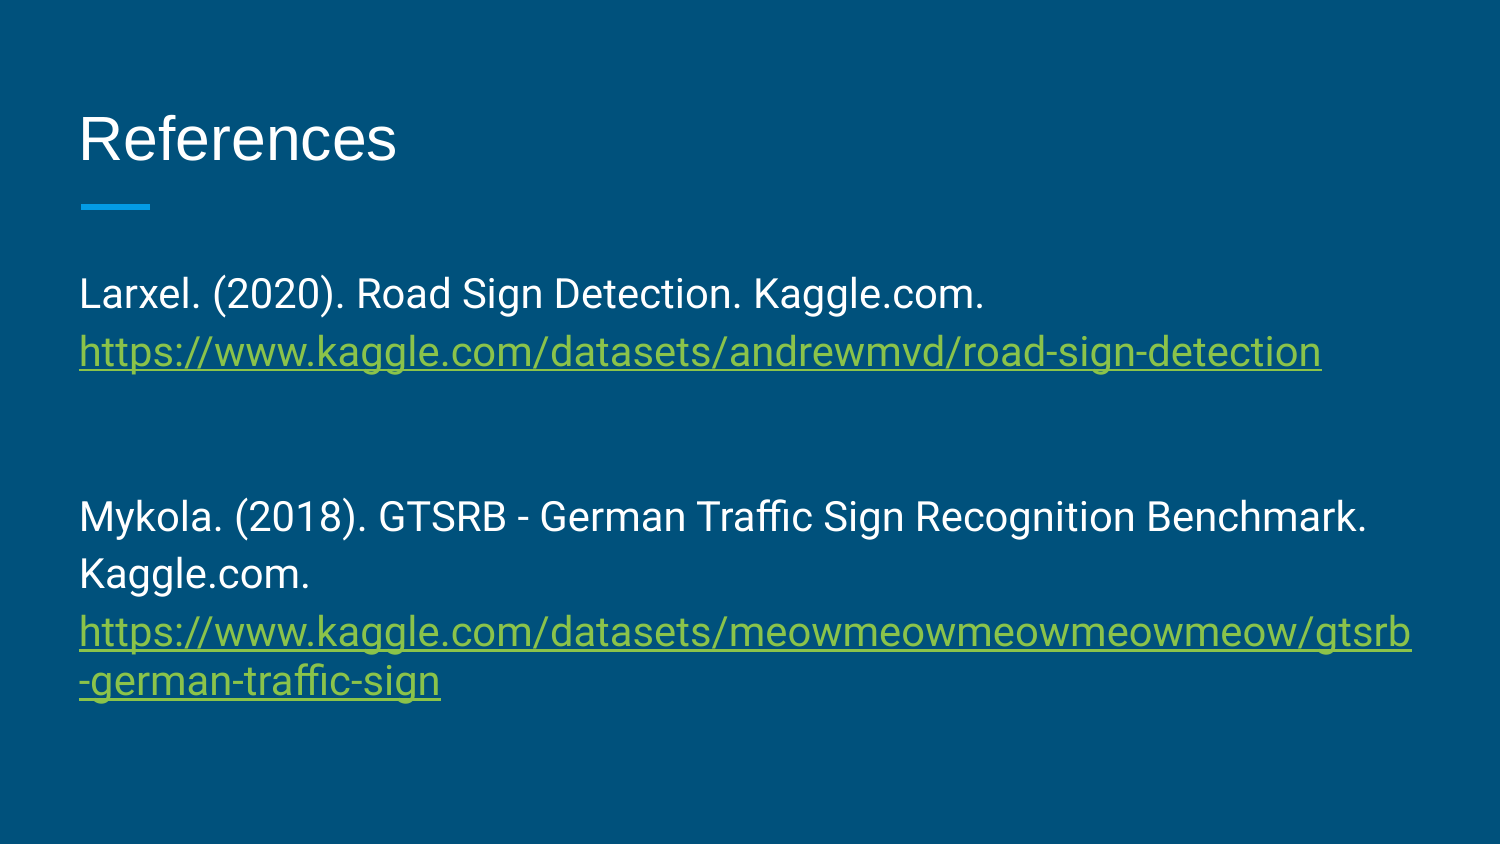

# References
Larxel. (2020). Road Sign Detection. Kaggle.com. https://www.kaggle.com/datasets/andrewmvd/road-sign-detection

Mykola. (2018). GTSRB - German Traffic Sign Recognition Benchmark. Kaggle.com. https://www.kaggle.com/datasets/meowmeowmeowmeowmeow/gtsrb-german-traffic-sign